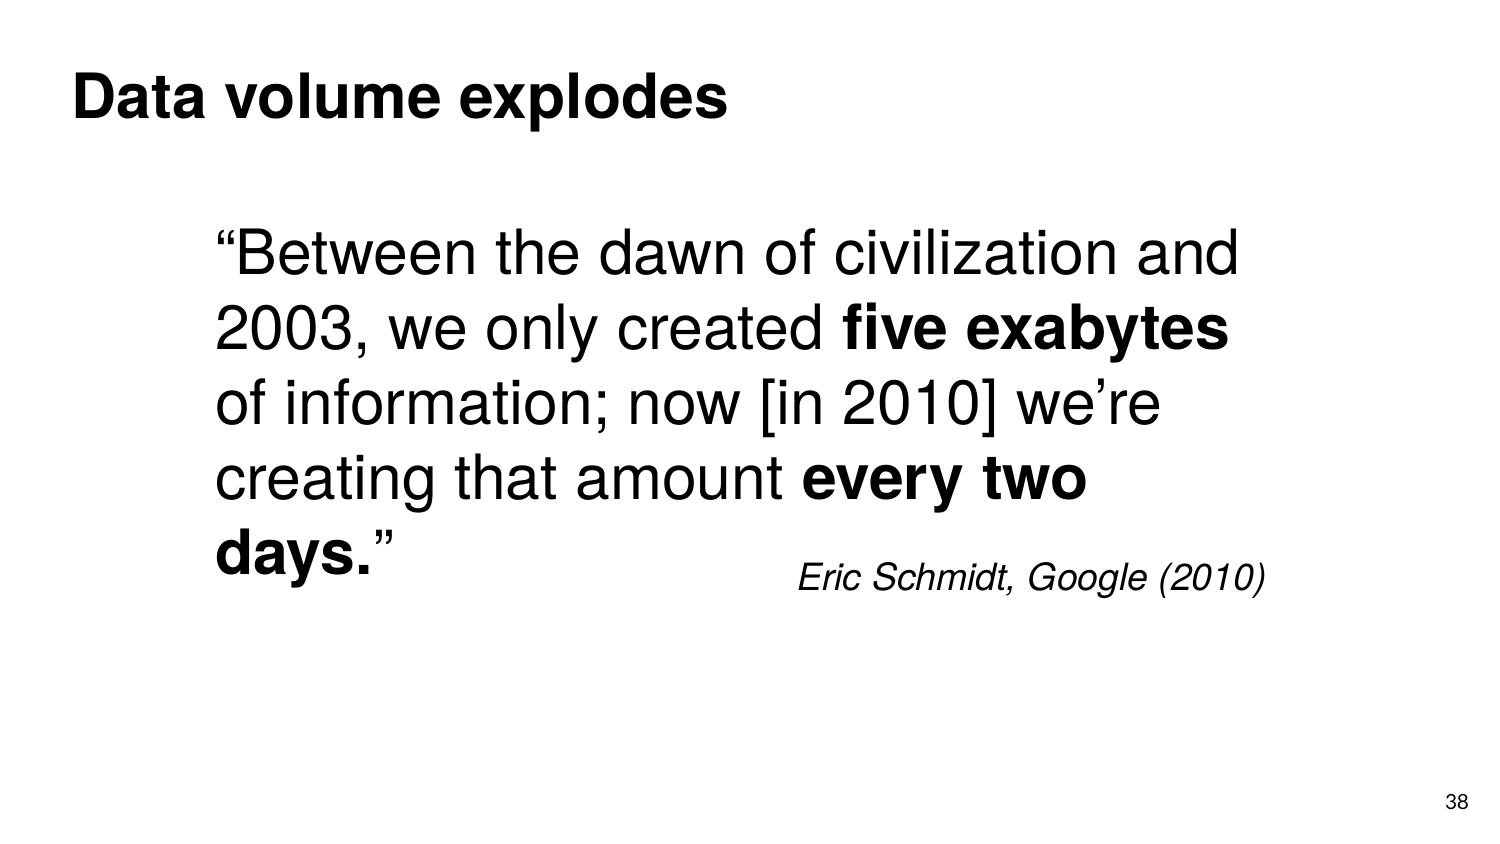

Data volume explodes
“Between the dawn of civilization and 2003, we only created five exabytes of information; now [in 2010] we’re creating that amount every two days.”
Eric Schmidt, Google (2010)
38